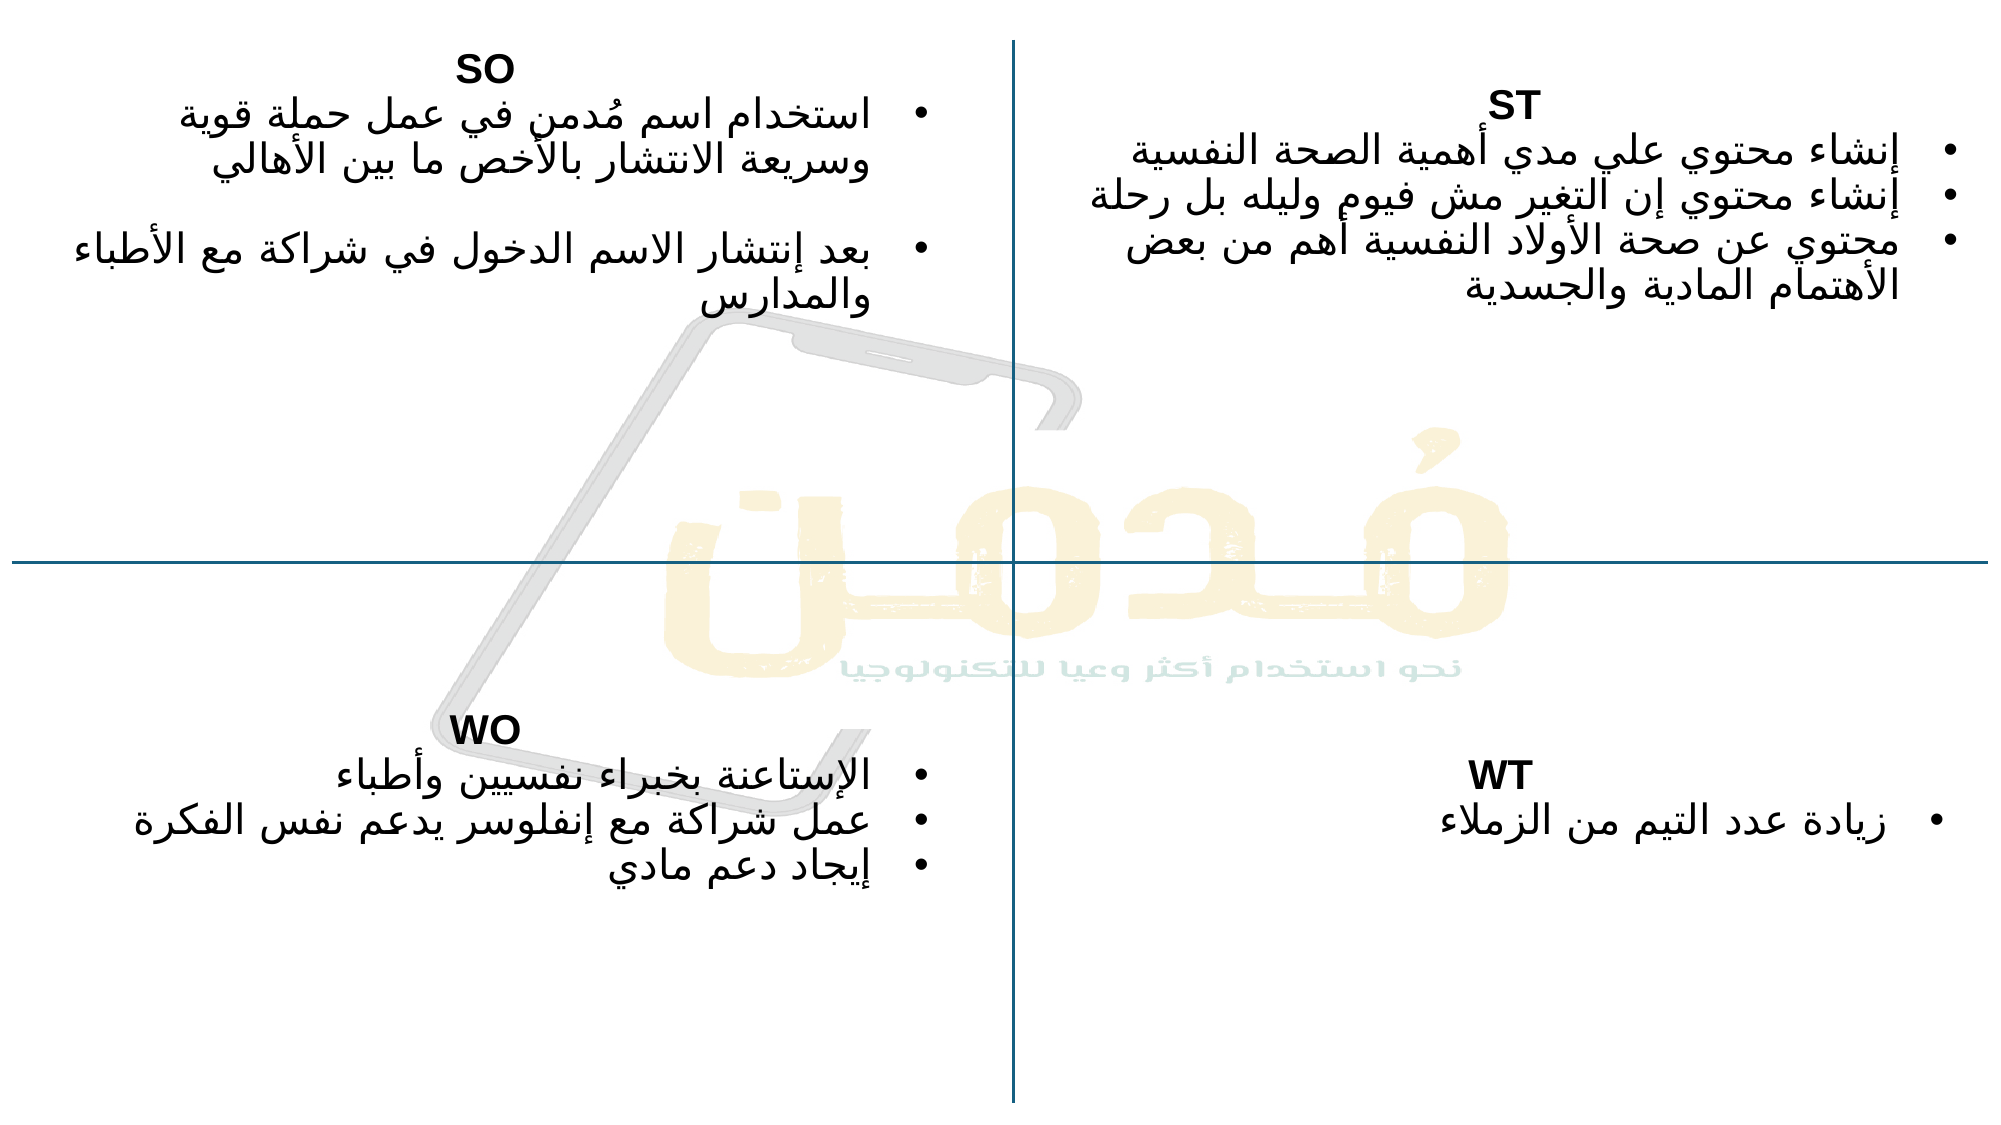

ST
إنشاء محتوي علي مدي أهمية الصحة النفسية
إنشاء محتوي إن التغير مش فيوم وليله بل رحلة
محتوي عن صحة الأولاد النفسية أهم من بعض الأهتمام المادية والجسدية
SO
استخدام اسم مُدمن في عمل حملة قوية وسريعة الانتشار بالأخص ما بين الأهالي

بعد إنتشار الاسم الدخول في شراكة مع الأطباء والمدارس
WO
الإستاعنة بخبراء نفسيين وأطباء
عمل شراكة مع إنفلوسر يدعم نفس الفكرة
إيجاد دعم مادي
WT
زيادة عدد التيم من الزملاء